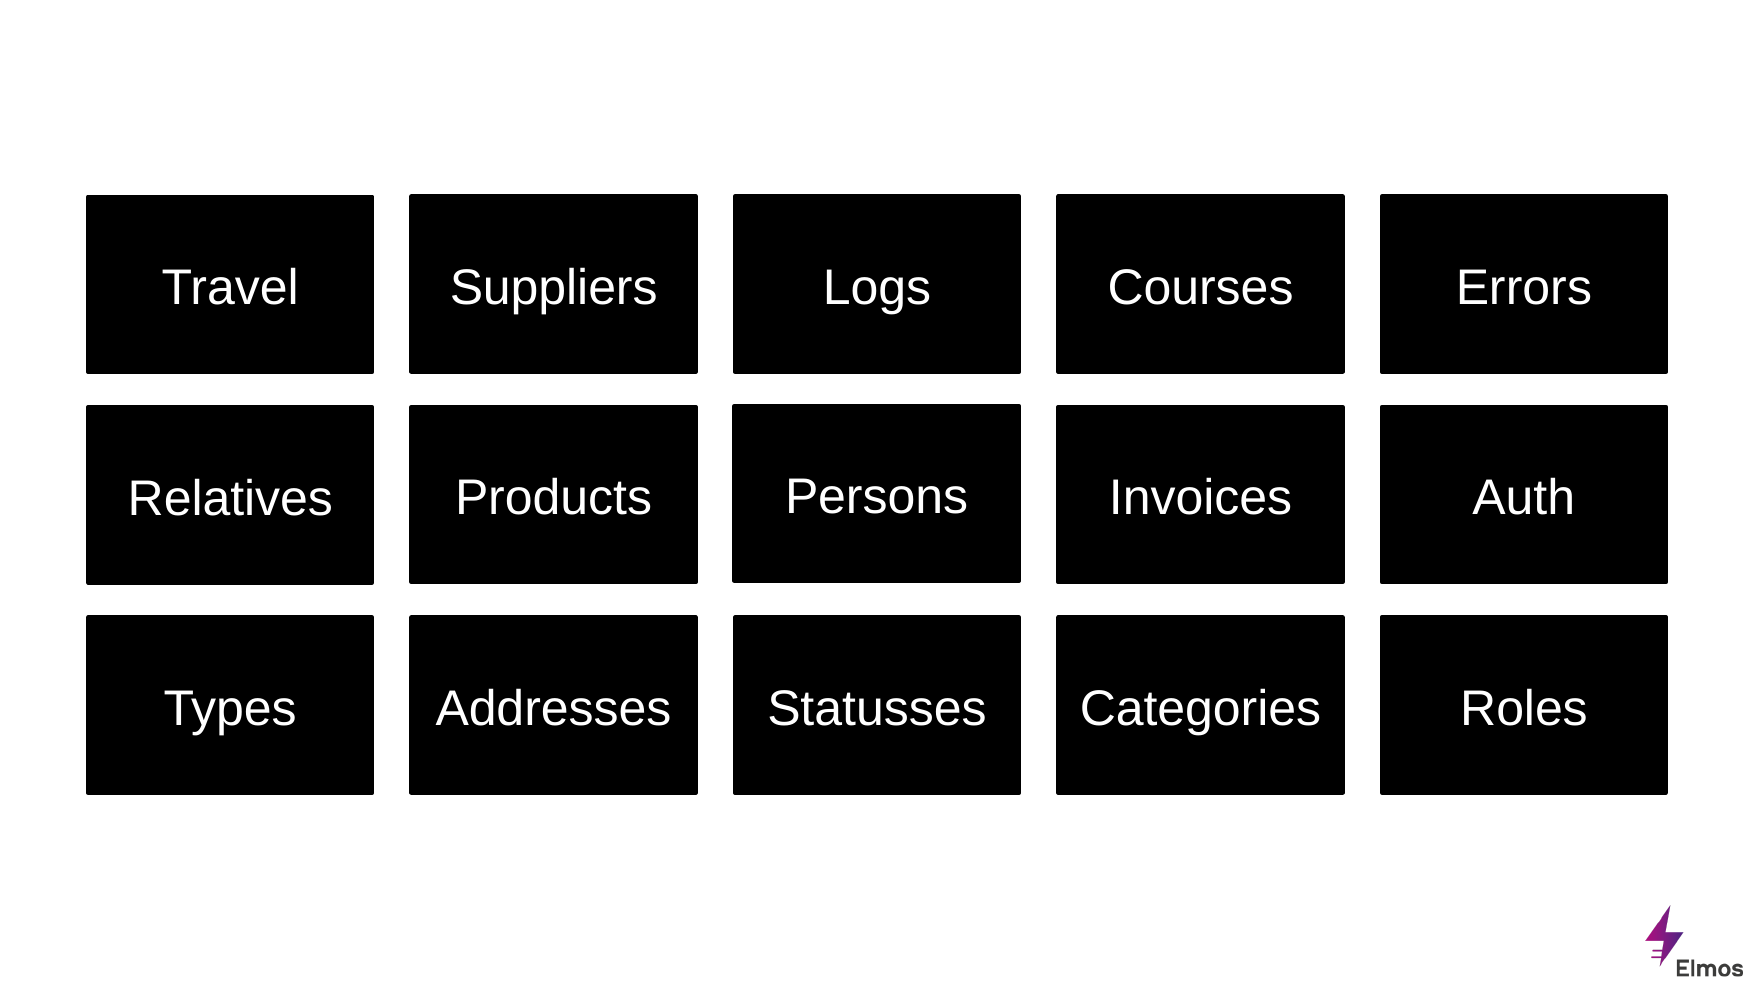

Suppliers
Logs
Courses
Errors
Travel
Persons
Products
Invoices
Auth
Relatives
Roles
Types
Addresses
Statusses
Categories